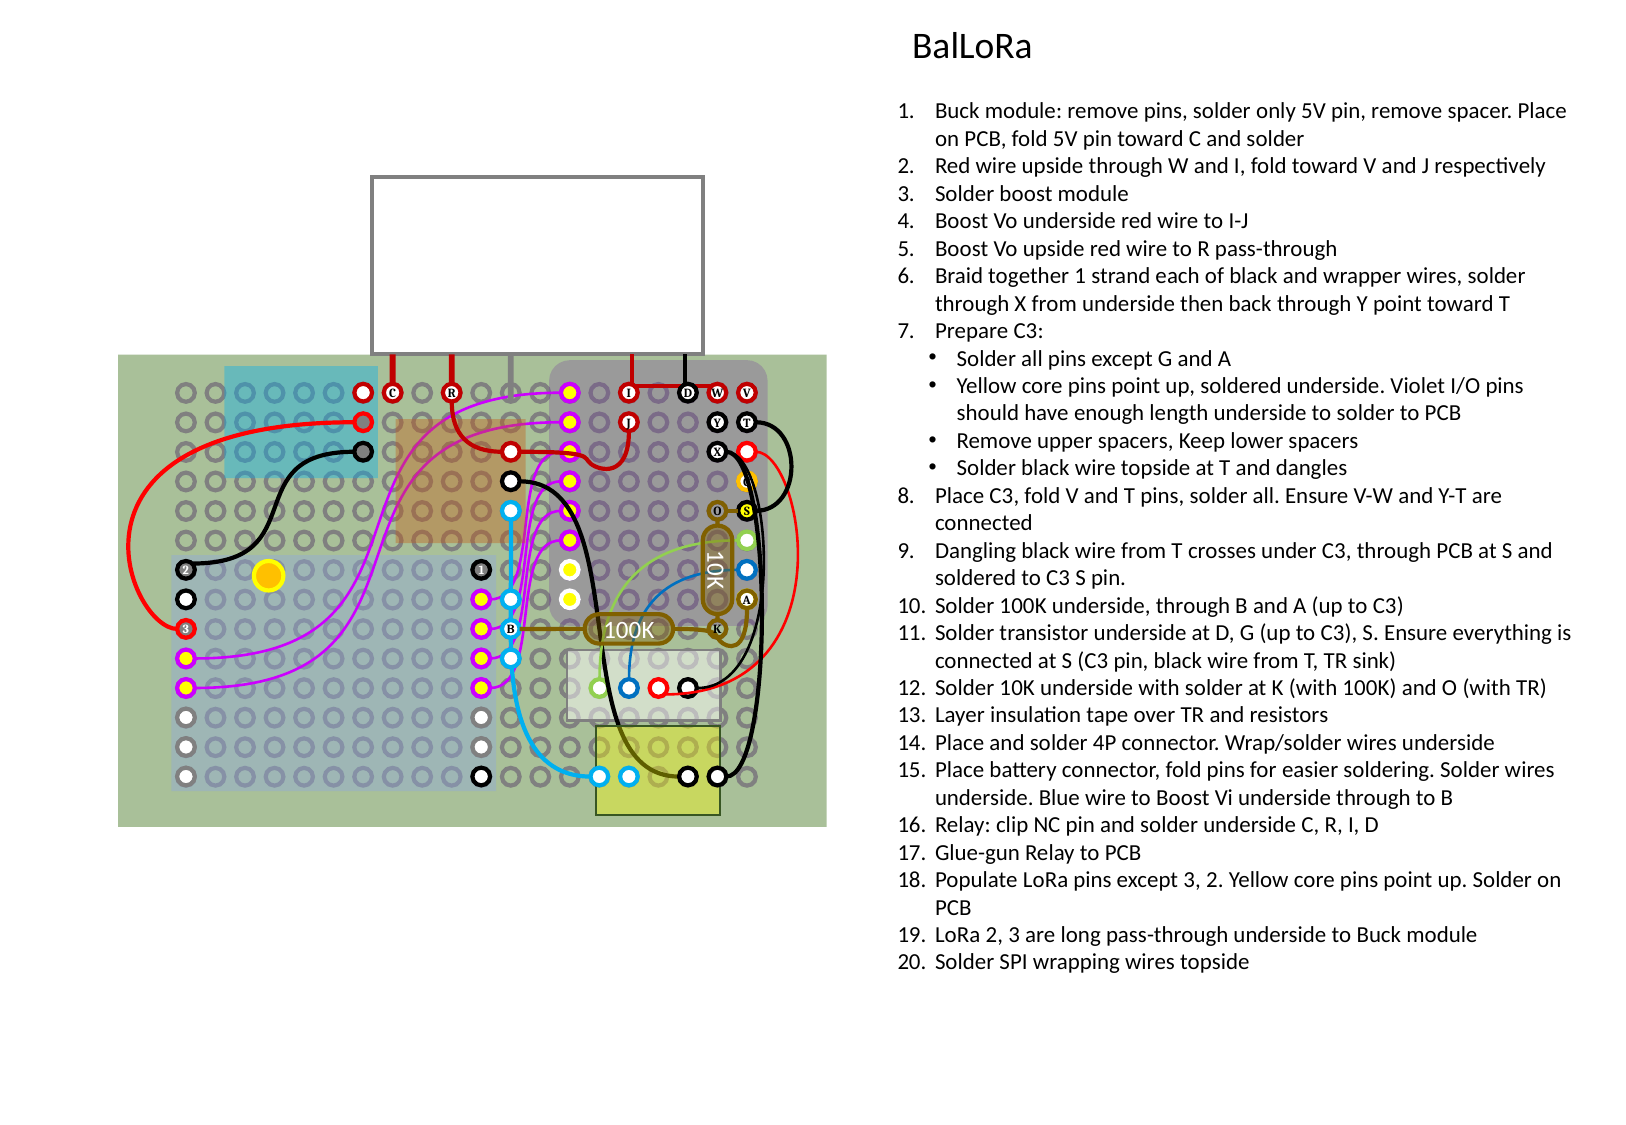

BalLoRa
Buck module: remove pins, solder only 5V pin, remove spacer. Place on PCB, fold 5V pin toward C and solder
Red wire upside through W and I, fold toward V and J respectively
Solder boost module
Boost Vo underside red wire to I-J
Boost Vo upside red wire to R pass-through
Braid together 1 strand each of black and wrapper wires, solder through X from underside then back through Y point toward T
Prepare C3:
Solder all pins except G and A
Yellow core pins point up, soldered underside. Violet I/O pins should have enough length underside to solder to PCB
Remove upper spacers, Keep lower spacers
Solder black wire topside at T and dangles
Place C3, fold V and T pins, solder all. Ensure V-W and Y-T are connected
Dangling black wire from T crosses under C3, through PCB at S and soldered to C3 S pin.
Solder 100K underside, through B and A (up to C3)
Solder transistor underside at D, G (up to C3), S. Ensure everything is connected at S (C3 pin, black wire from T, TR sink)
Solder 10K underside with solder at K (with 100K) and O (with TR)
Layer insulation tape over TR and resistors
Place and solder 4P connector. Wrap/solder wires underside
Place battery connector, fold pins for easier soldering. Solder wires underside. Blue wire to Boost Vi underside through to B
Relay: clip NC pin and solder underside C, R, I, D
Glue-gun Relay to PCB
Populate LoRa pins except 3, 2. Yellow core pins point up. Solder on PCB
LoRa 2, 3 are long pass-through underside to Buck module
Solder SPI wrapping wires topside

C
R
I
D

W
V

Y
T

G

S

A

J

X

2

1

3

10K
O
K

100K
B